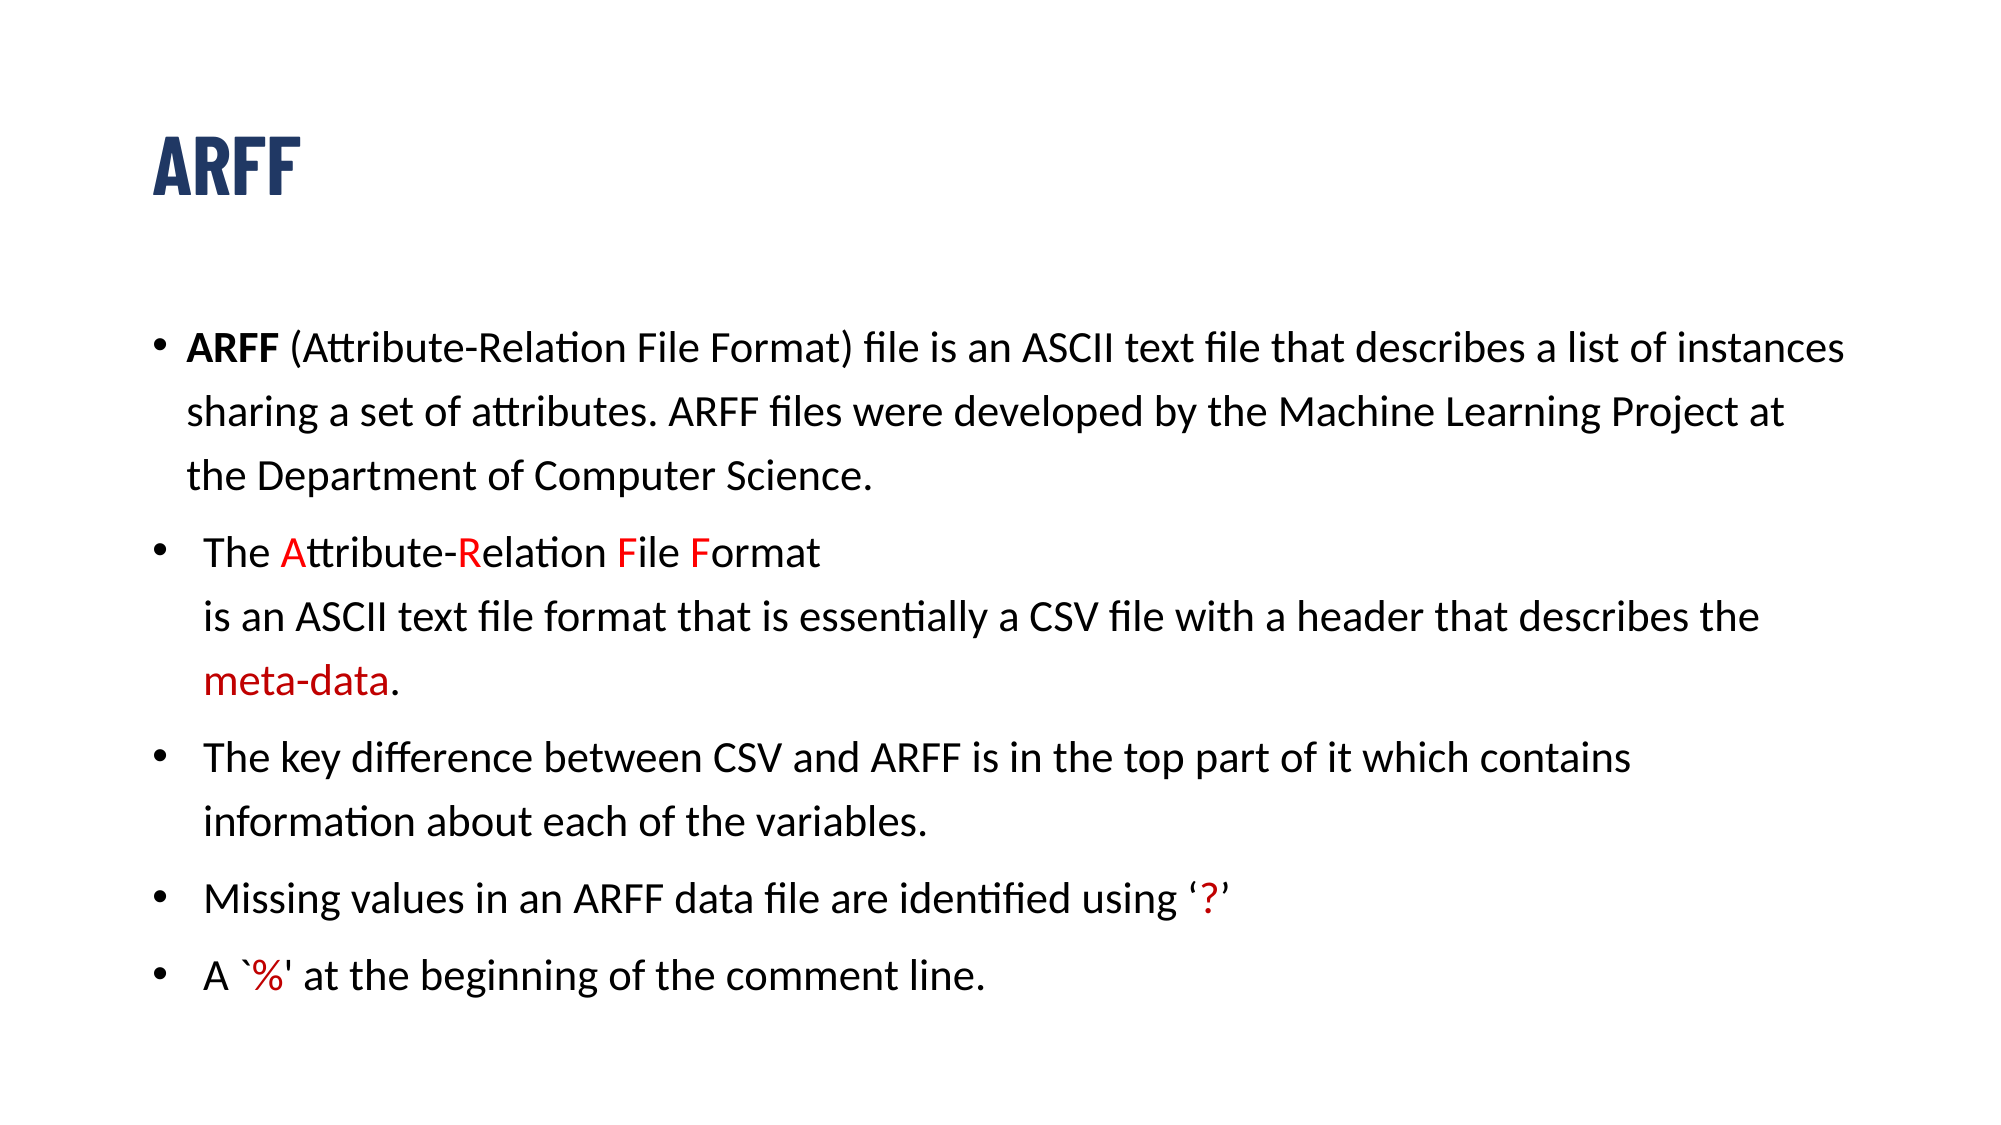

# ARFF
ARFF (Attribute-Relation File Format) file is an ASCII text file that describes a list of instances sharing a set of attributes. ARFF files were developed by the Machine Learning Project at the Department of Computer Science.
The Attribute-Relation File Format
is an ASCII text file format that is essentially a CSV file with a header that describes the meta-data.
The key difference between CSV and ARFF is in the top part of it which contains information about each of the variables.
Missing values in an ARFF data file are identified using ‘?’
A `%' at the beginning of the comment line.